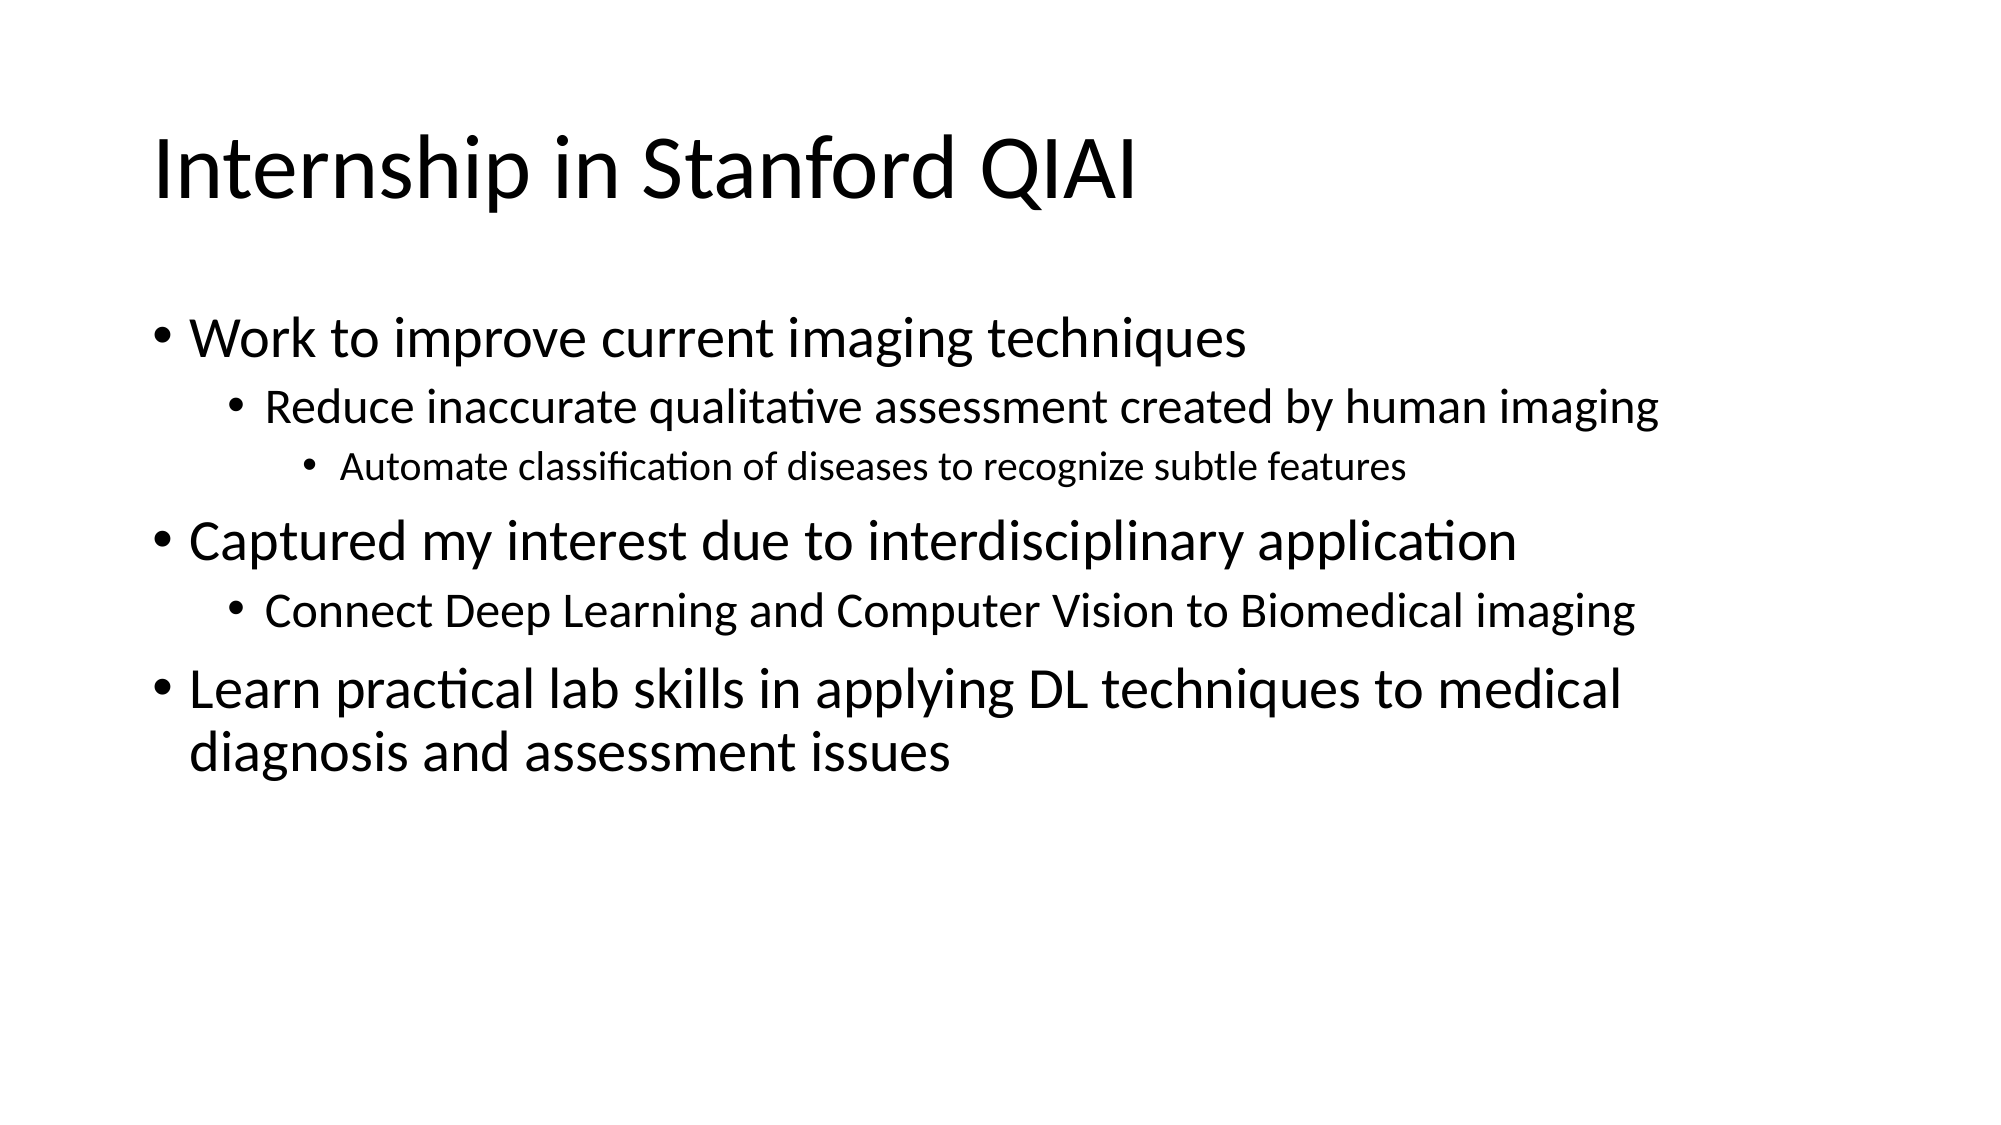

# Internship in Stanford QIAI
Work to improve current imaging techniques
Reduce inaccurate qualitative assessment created by human imaging
Automate classification of diseases to recognize subtle features
Captured my interest due to interdisciplinary application
Connect Deep Learning and Computer Vision to Biomedical imaging
Learn practical lab skills in applying DL techniques to medical diagnosis and assessment issues